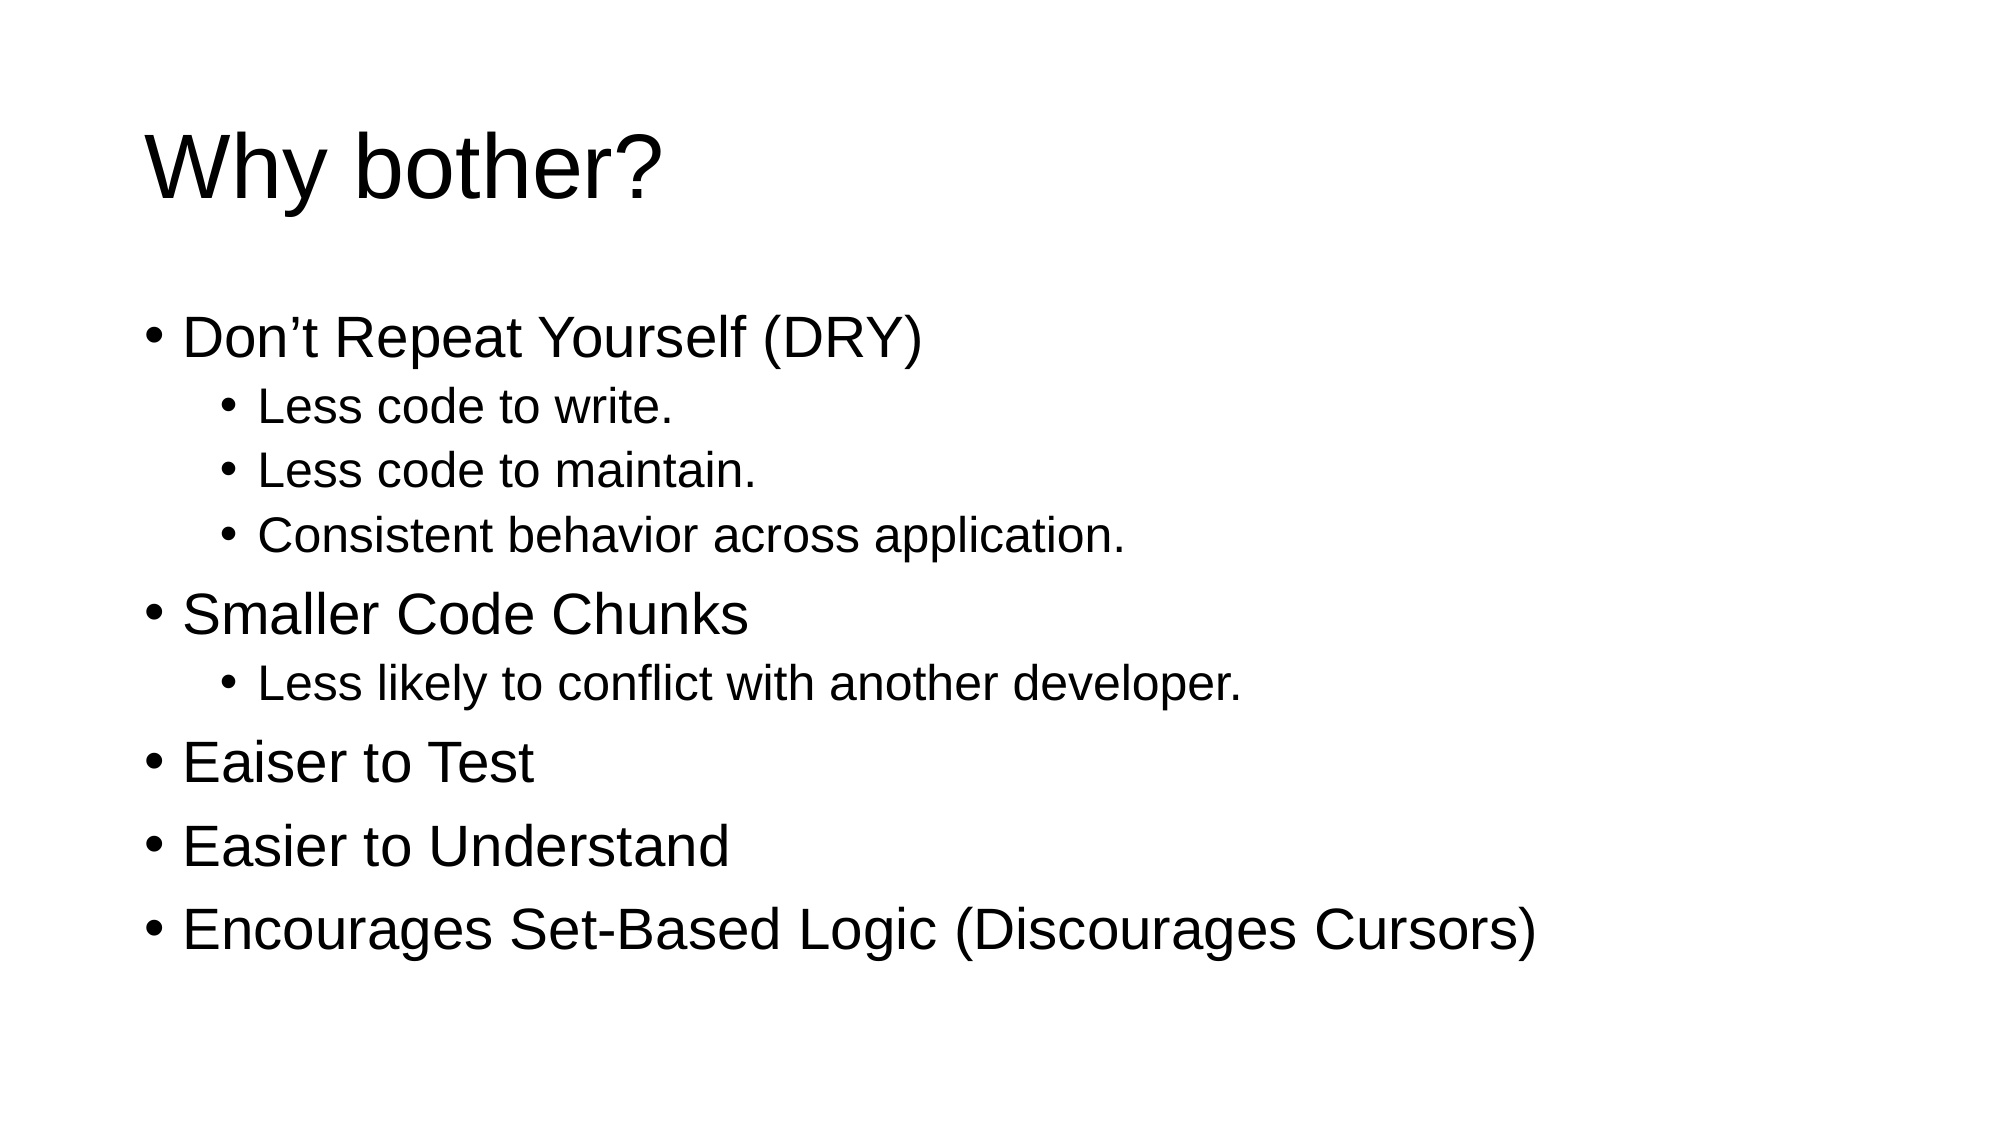

# Why bother?
Don’t Repeat Yourself (DRY)
Less code to write.
Less code to maintain.
Consistent behavior across application.
Smaller Code Chunks
Less likely to conflict with another developer.
Eaiser to Test
Easier to Understand
Encourages Set-Based Logic (Discourages Cursors)